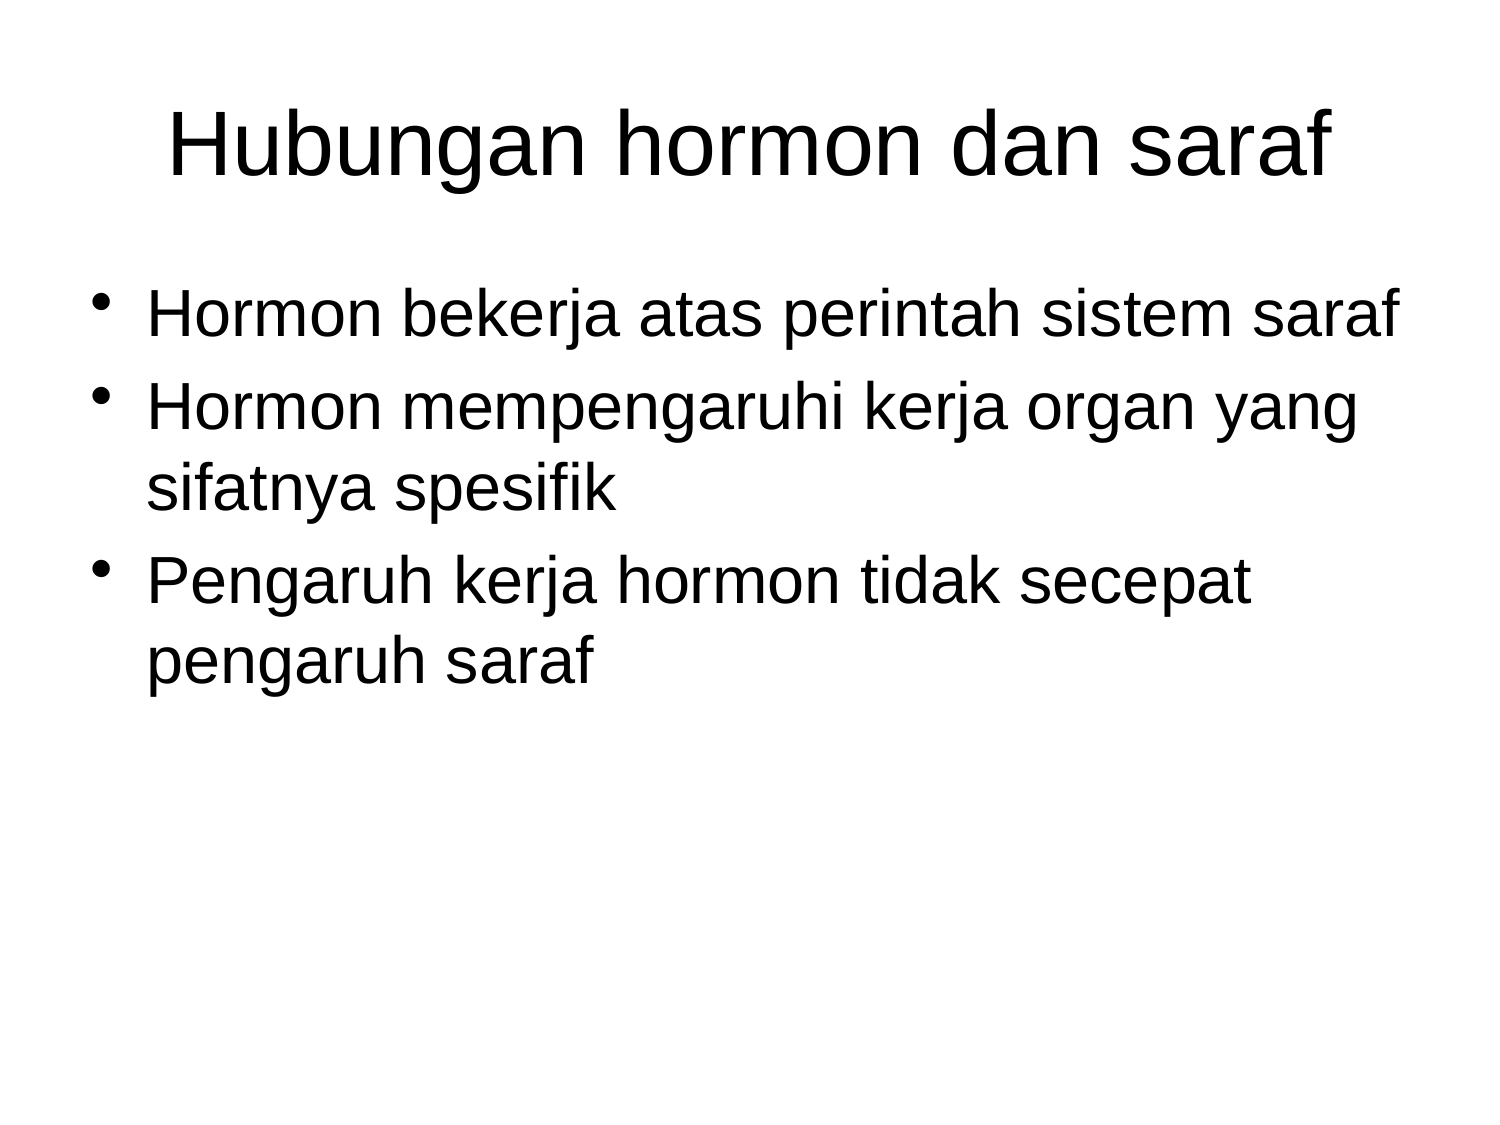

# Hubungan hormon dan saraf
Hormon bekerja atas perintah sistem saraf
Hormon mempengaruhi kerja organ yang sifatnya spesifik
Pengaruh kerja hormon tidak secepat pengaruh saraf